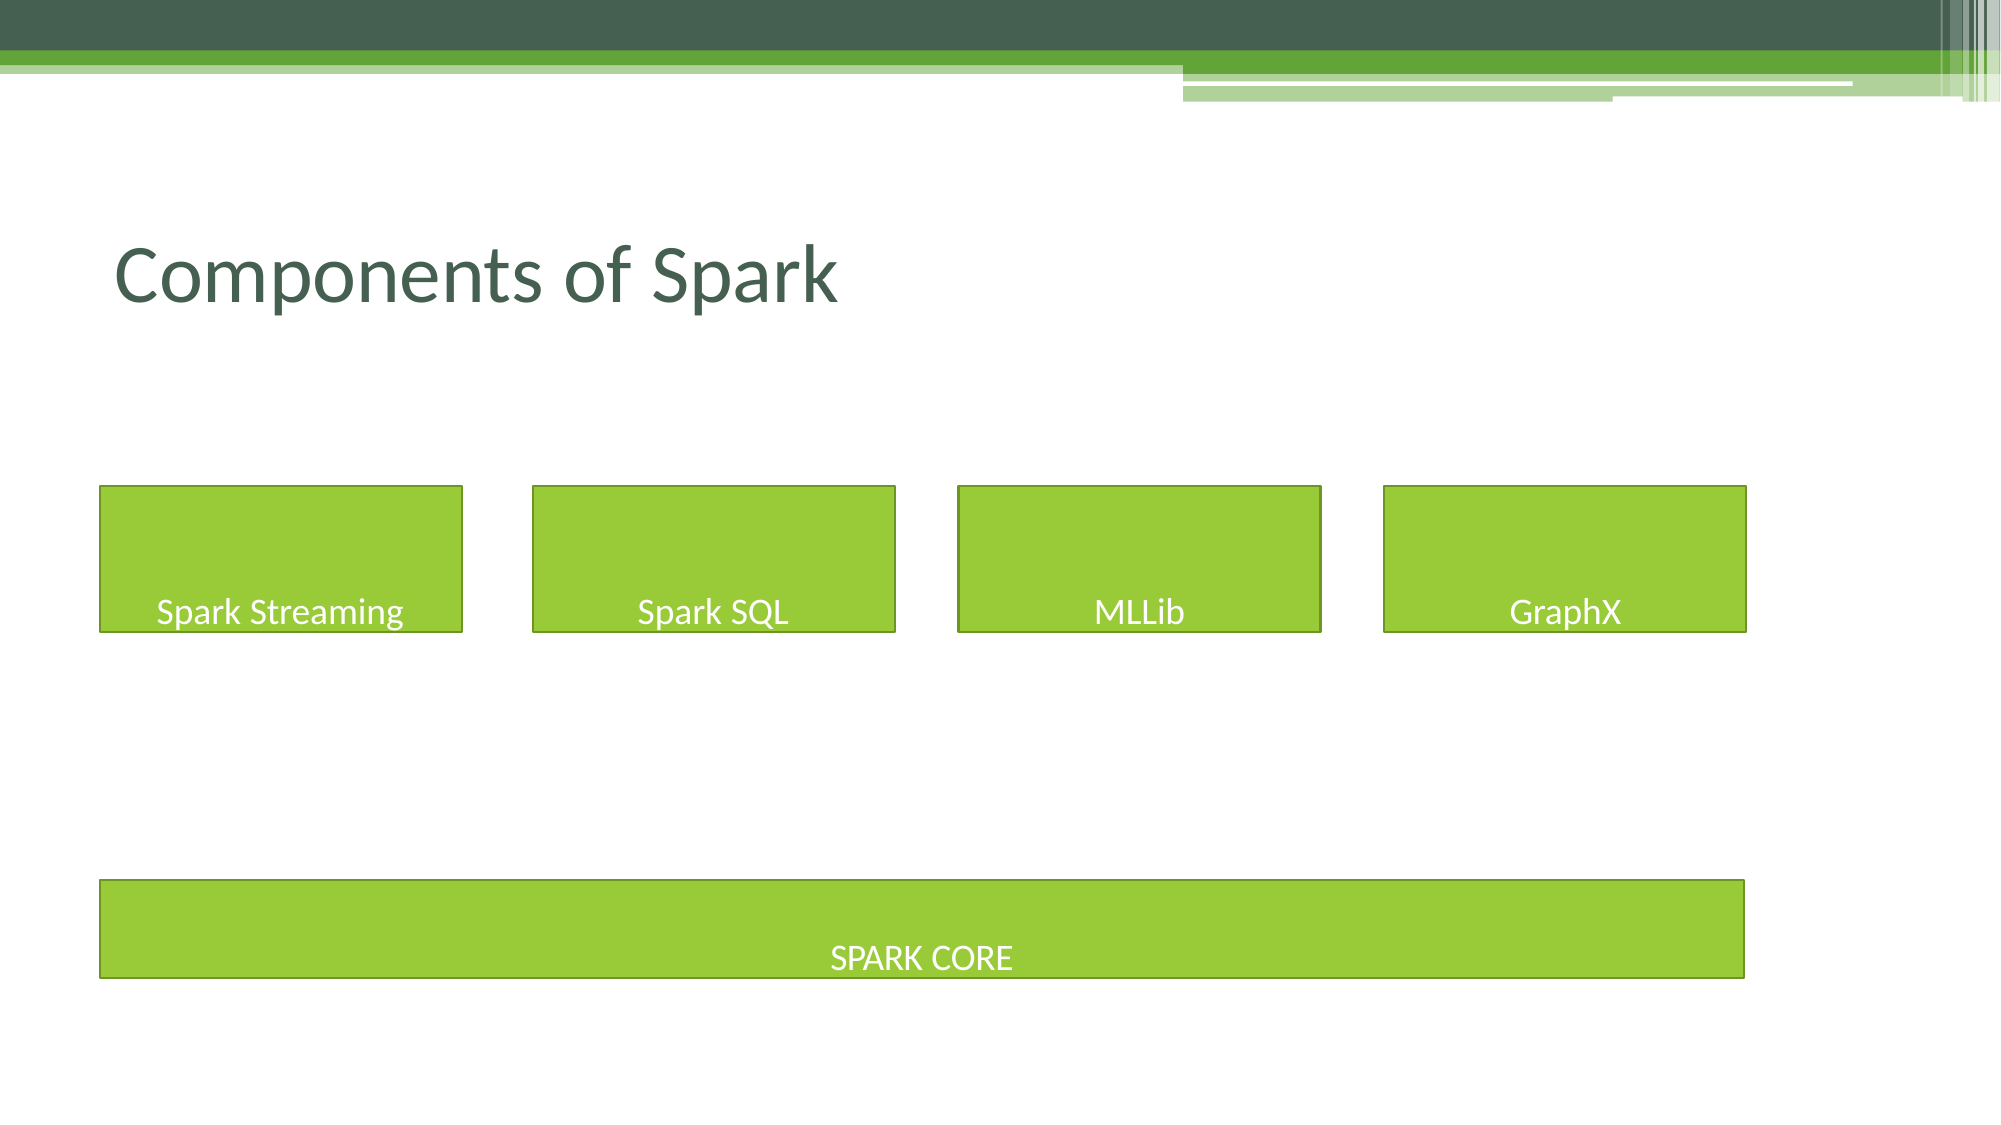

# Components of Spark

Spark Streaming

Spark SQL

MLLib

GraphX

SPARK CORE